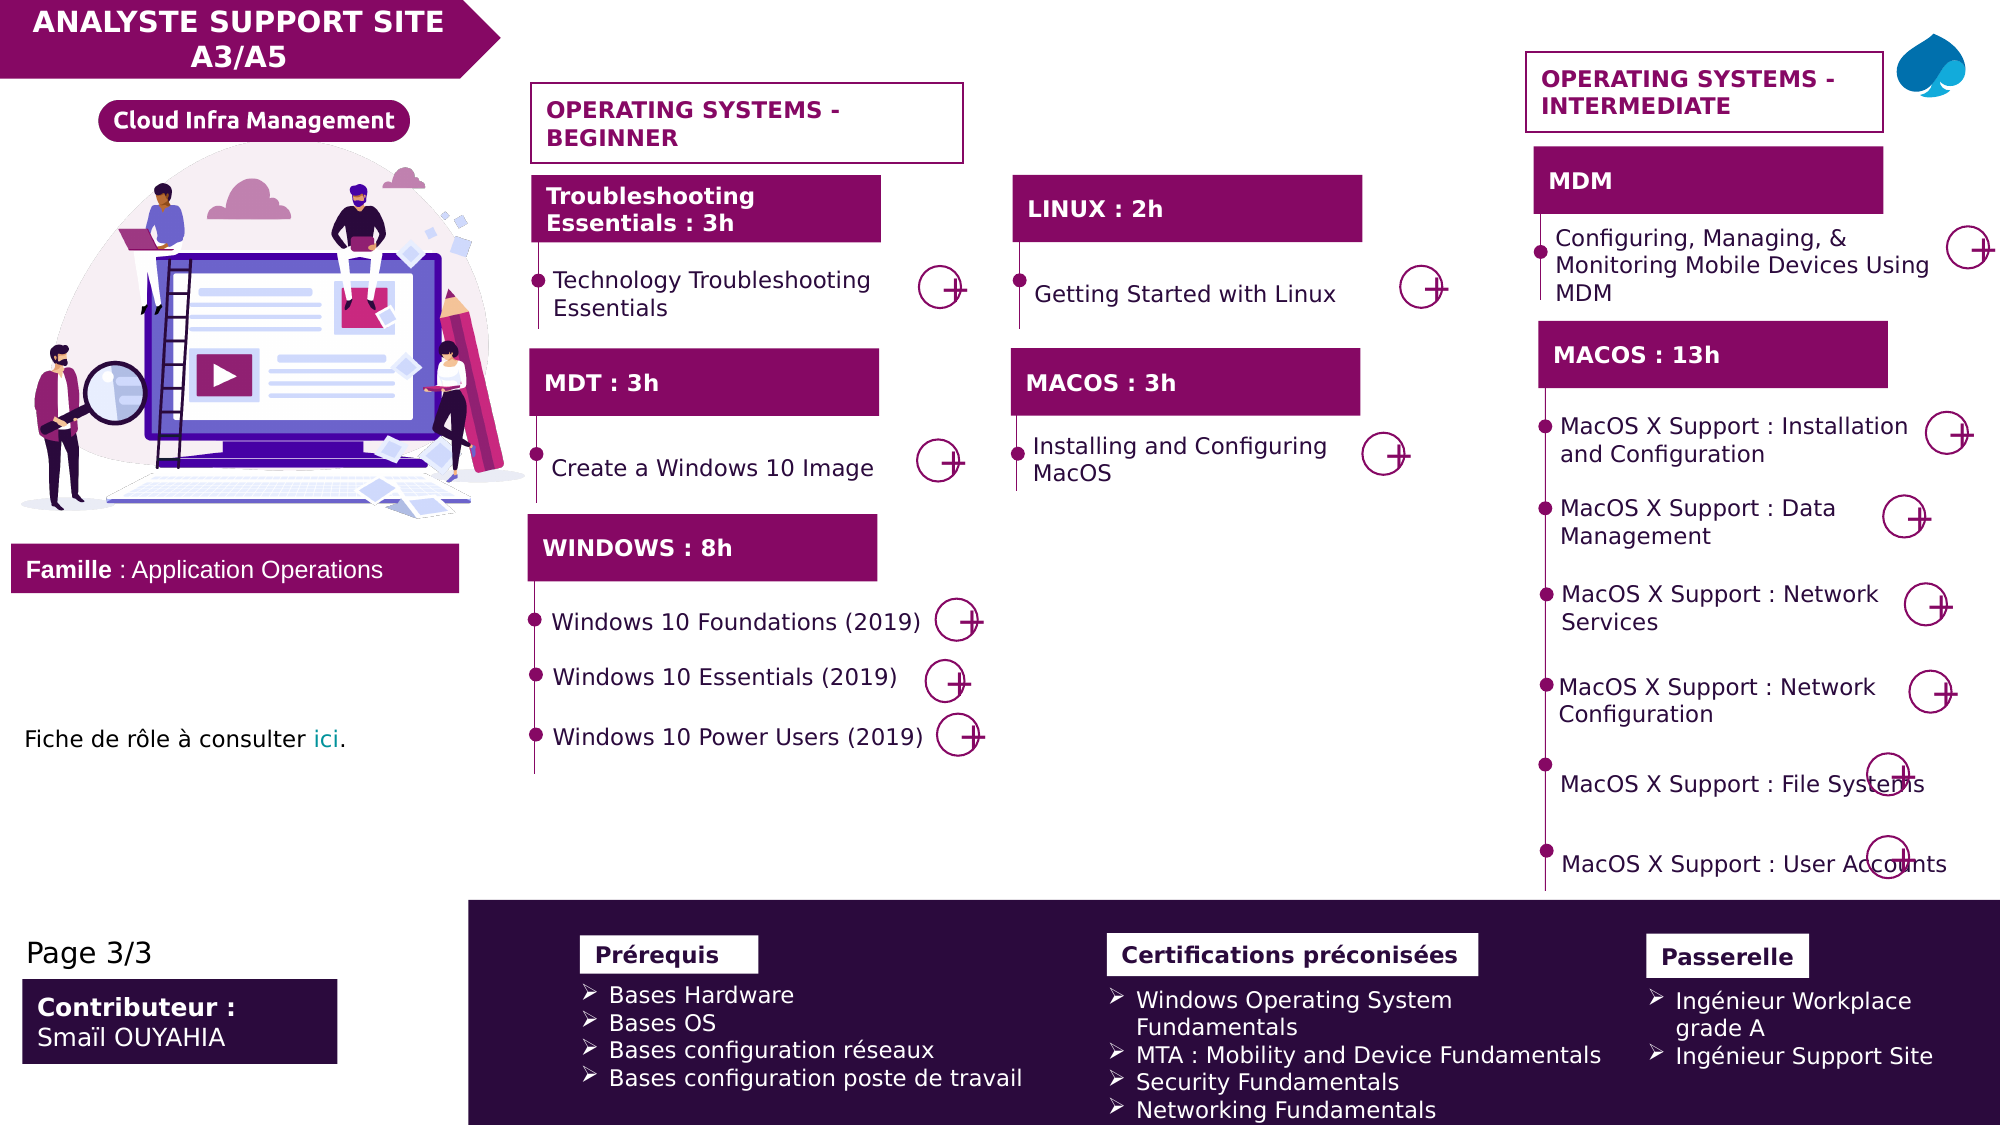

ANALYSTE SUPPORT SITE A3/A5
OPERATING SYSTEMS - INTERMEDIATE
OPERATING SYSTEMS - BEGINNER
MDM
LINUX : 2h
Troubleshooting Essentials : 3h
Configuring, Managing, & Monitoring Mobile Devices Using MDM
+

Getting Started with Linux
Technology Troubleshooting Essentials
+
+

MACOS : 13h
MACOS : 3h
MDT : 3h
MacOS X Support : Installation and Configuration
+
Installing and Configuring MacOS

Create a Windows 10 Image
+
+

MacOS X Support : Data Management
+

WINDOWS : 8h
MacOS X Support : Network Services
Windows 10 Foundations (2019)
+

+

Windows 10 Essentials (2019)
+

MacOS X Support : Network Configuration
+

Windows 10 Power Users (2019)
+
Fiche de rôle à consulter ici.

MacOS X Support : File Systems
+

MacOS X Support : User Accounts
+

Page 3/3
Certifications préconisées
Passerelle
Prérequis
Bases Hardware
Bases OS
Bases configuration réseaux
Bases configuration poste de travail
Windows Operating System Fundamentals
MTA : Mobility and Device Fundamentals
Security Fundamentals
Networking Fundamentals
Ingénieur Workplace grade A
Ingénieur Support Site
Contributeur :
Smaïl OUYAHIA